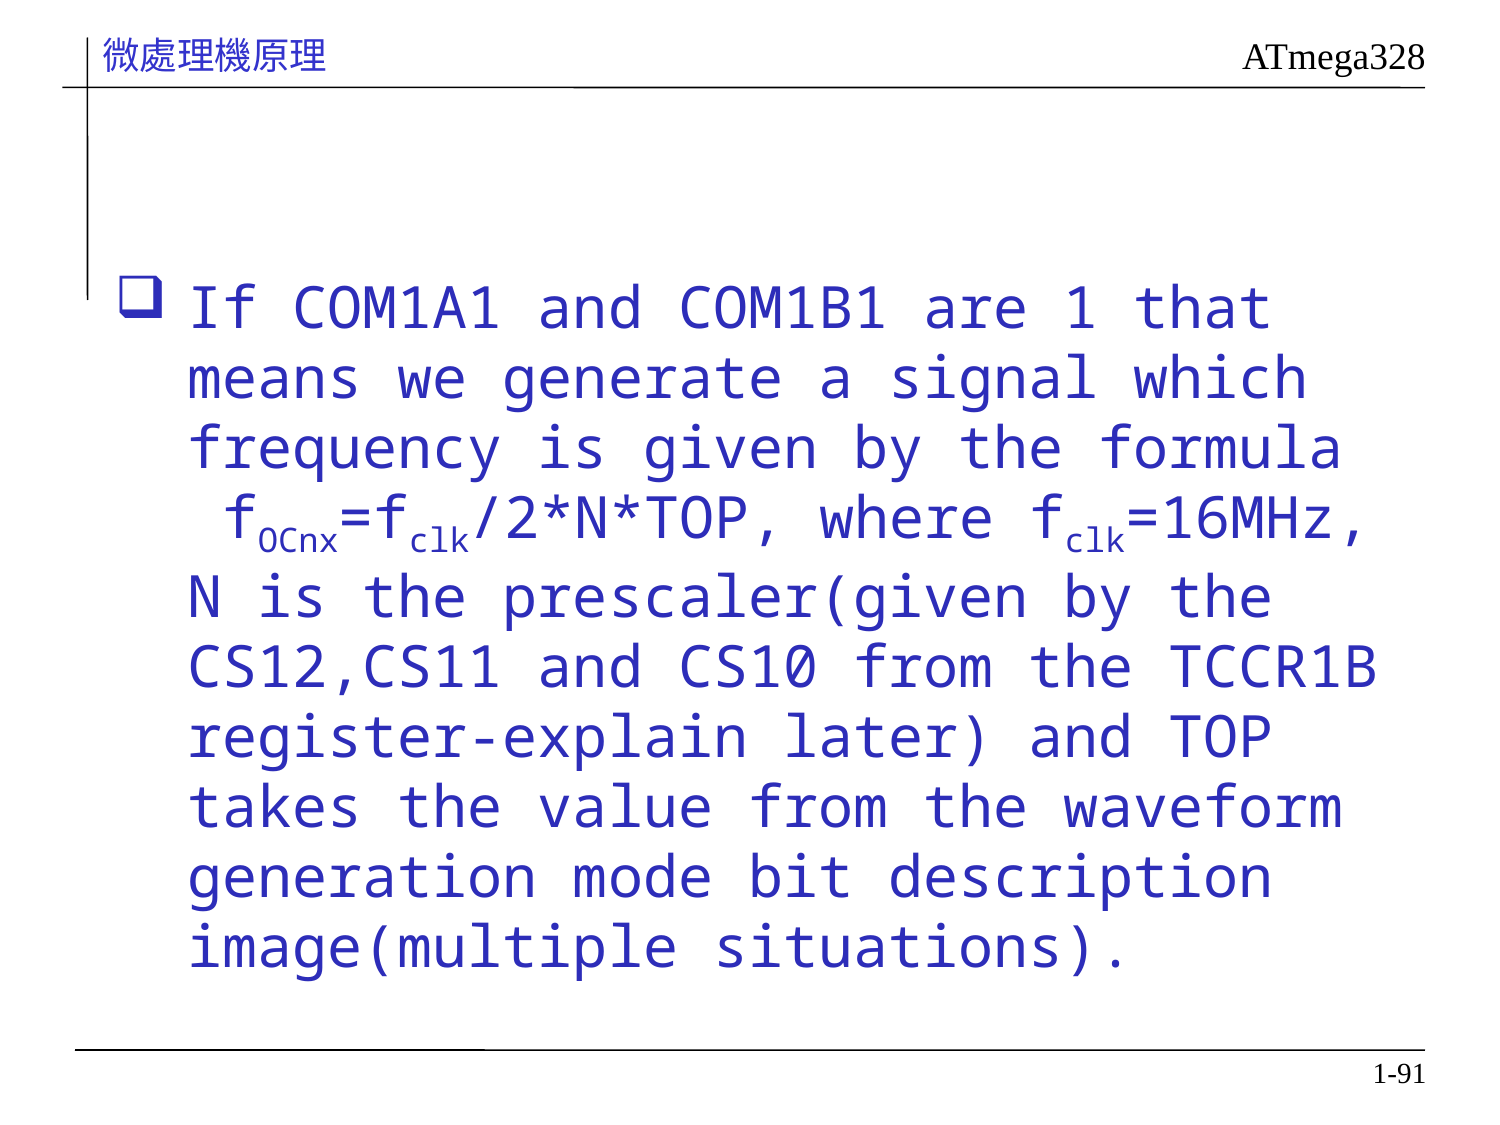

#
If COM1A1 and COM1B1 are 1 that means we generate a signal which frequency is given by the formula  fOCnx=fclk/2*N*TOP, where fclk=16MHz, N is the prescaler(given by the CS12,CS11 and CS10 from the TCCR1B register-explain later) and TOP takes the value from the waveform generation mode bit description image(multiple situations).